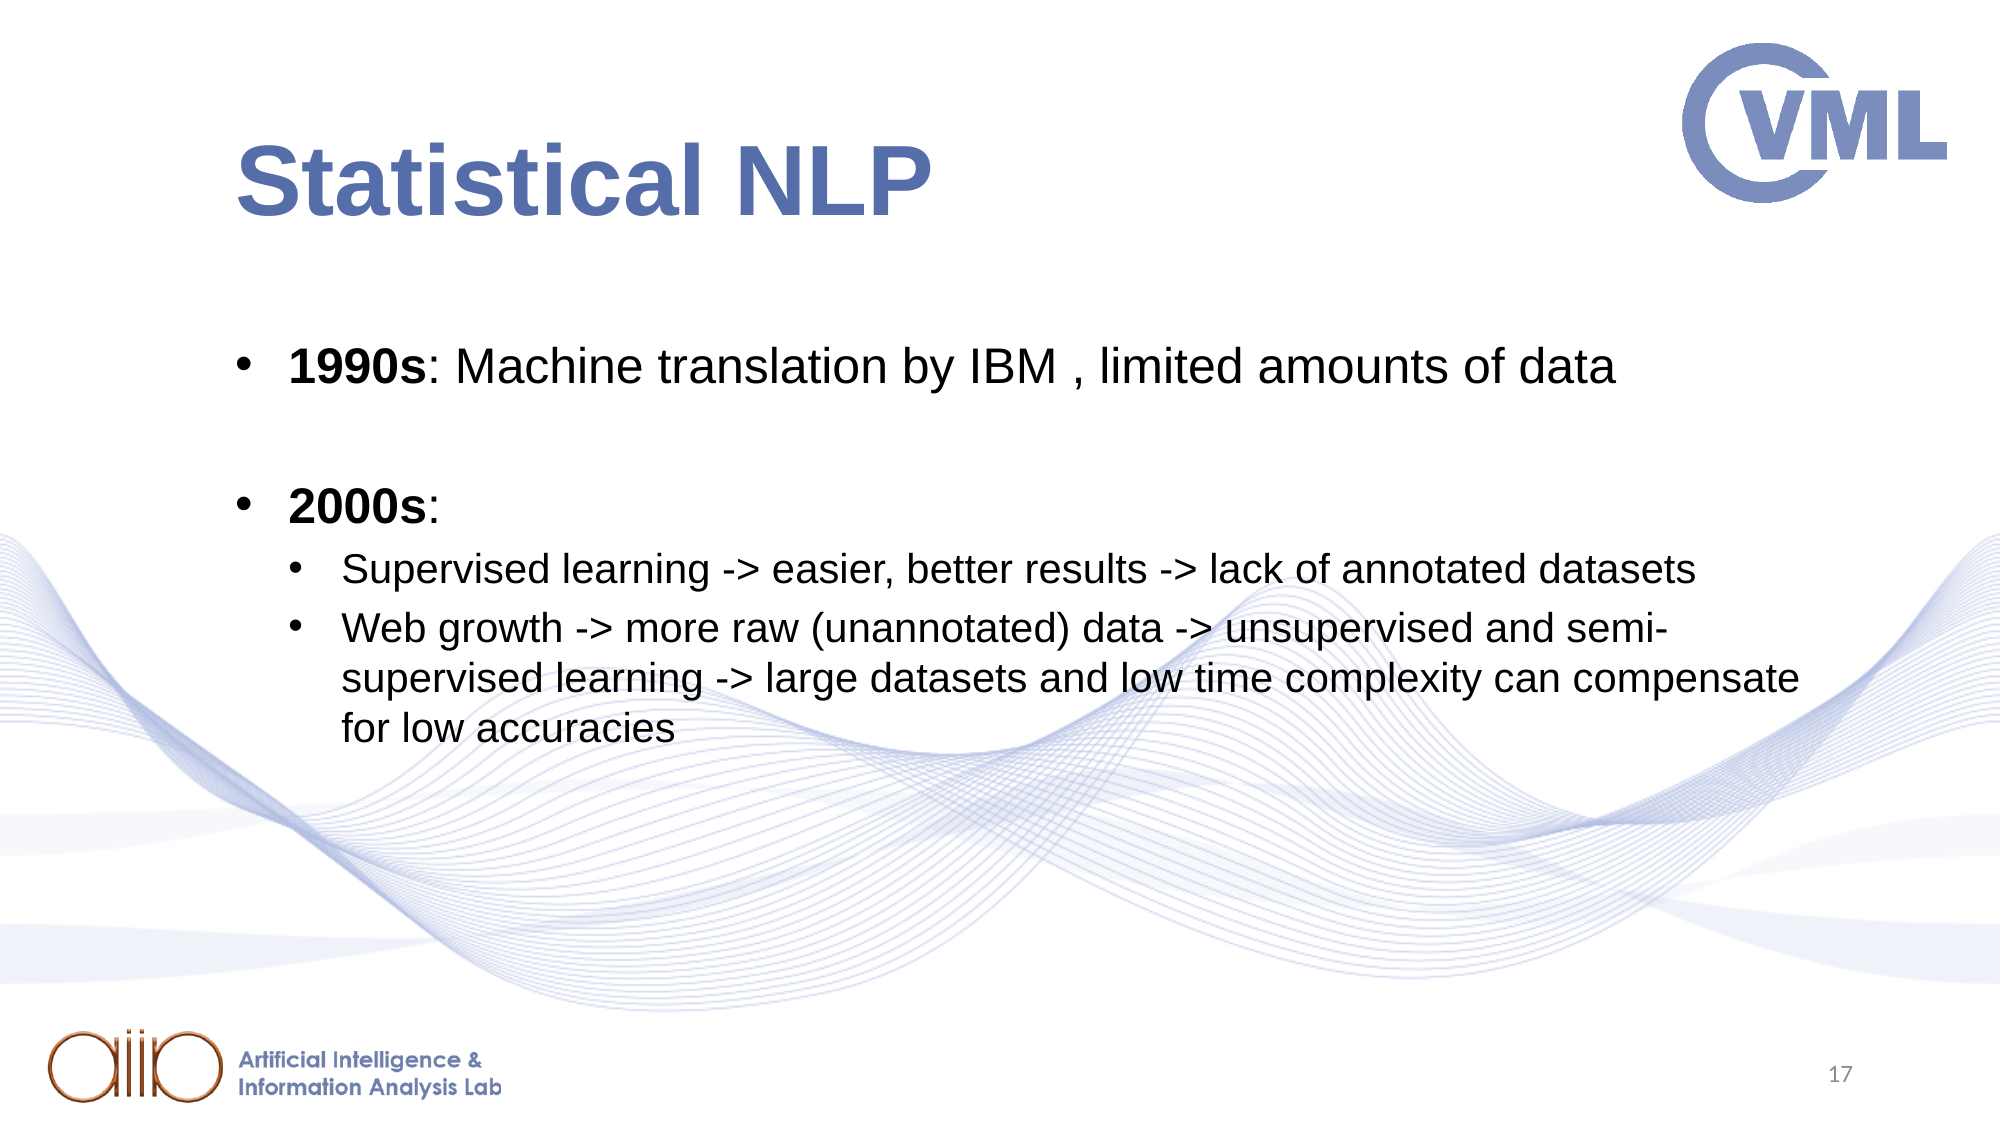

# Statistical NLP
1990s: Machine translation by IBM , limited amounts of data

2000s:
Supervised learning -> easier, better results -> lack of annotated datasets
Web growth -> more raw (unannotated) data -> unsupervised and semi-supervised learning -> large datasets and low time complexity can compensate for low accuracies

17